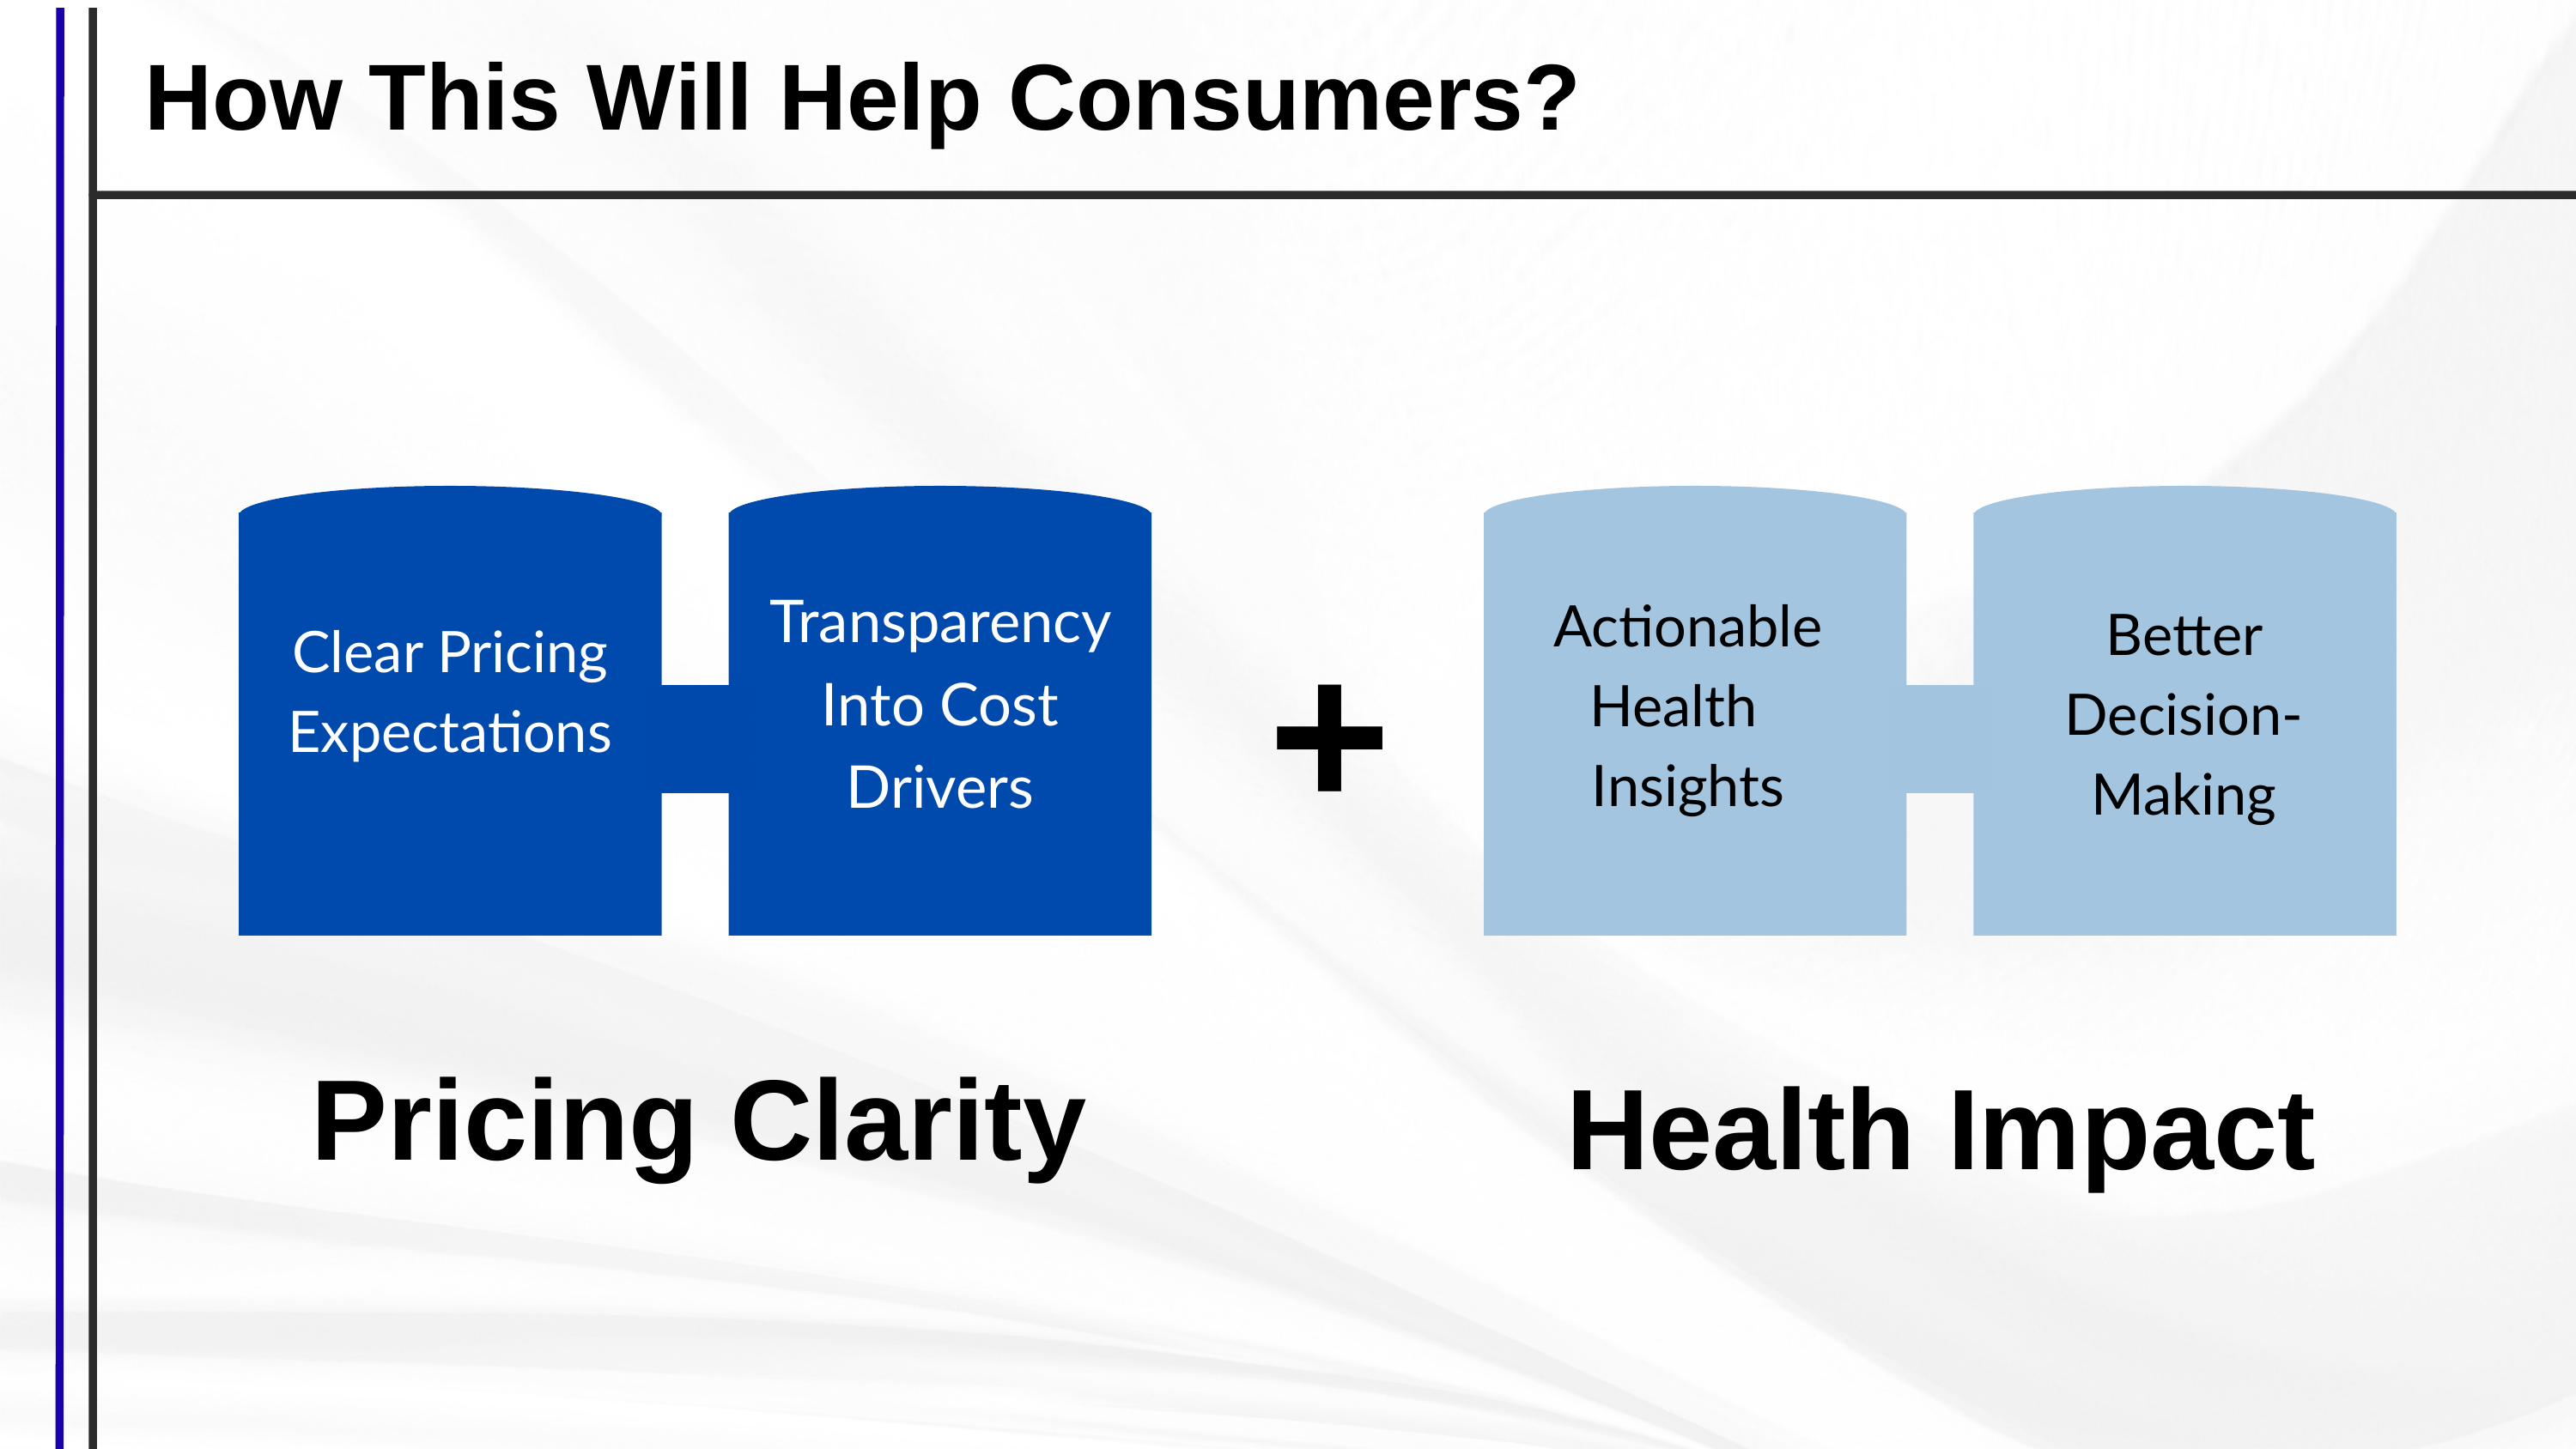

How This Will Help Consumers?

+
Transparency Into Cost Drivers

Actionable Health   Insights

Better Decision-Making
Clear Pricing Expectations

Pricing Clarity
Health Impact